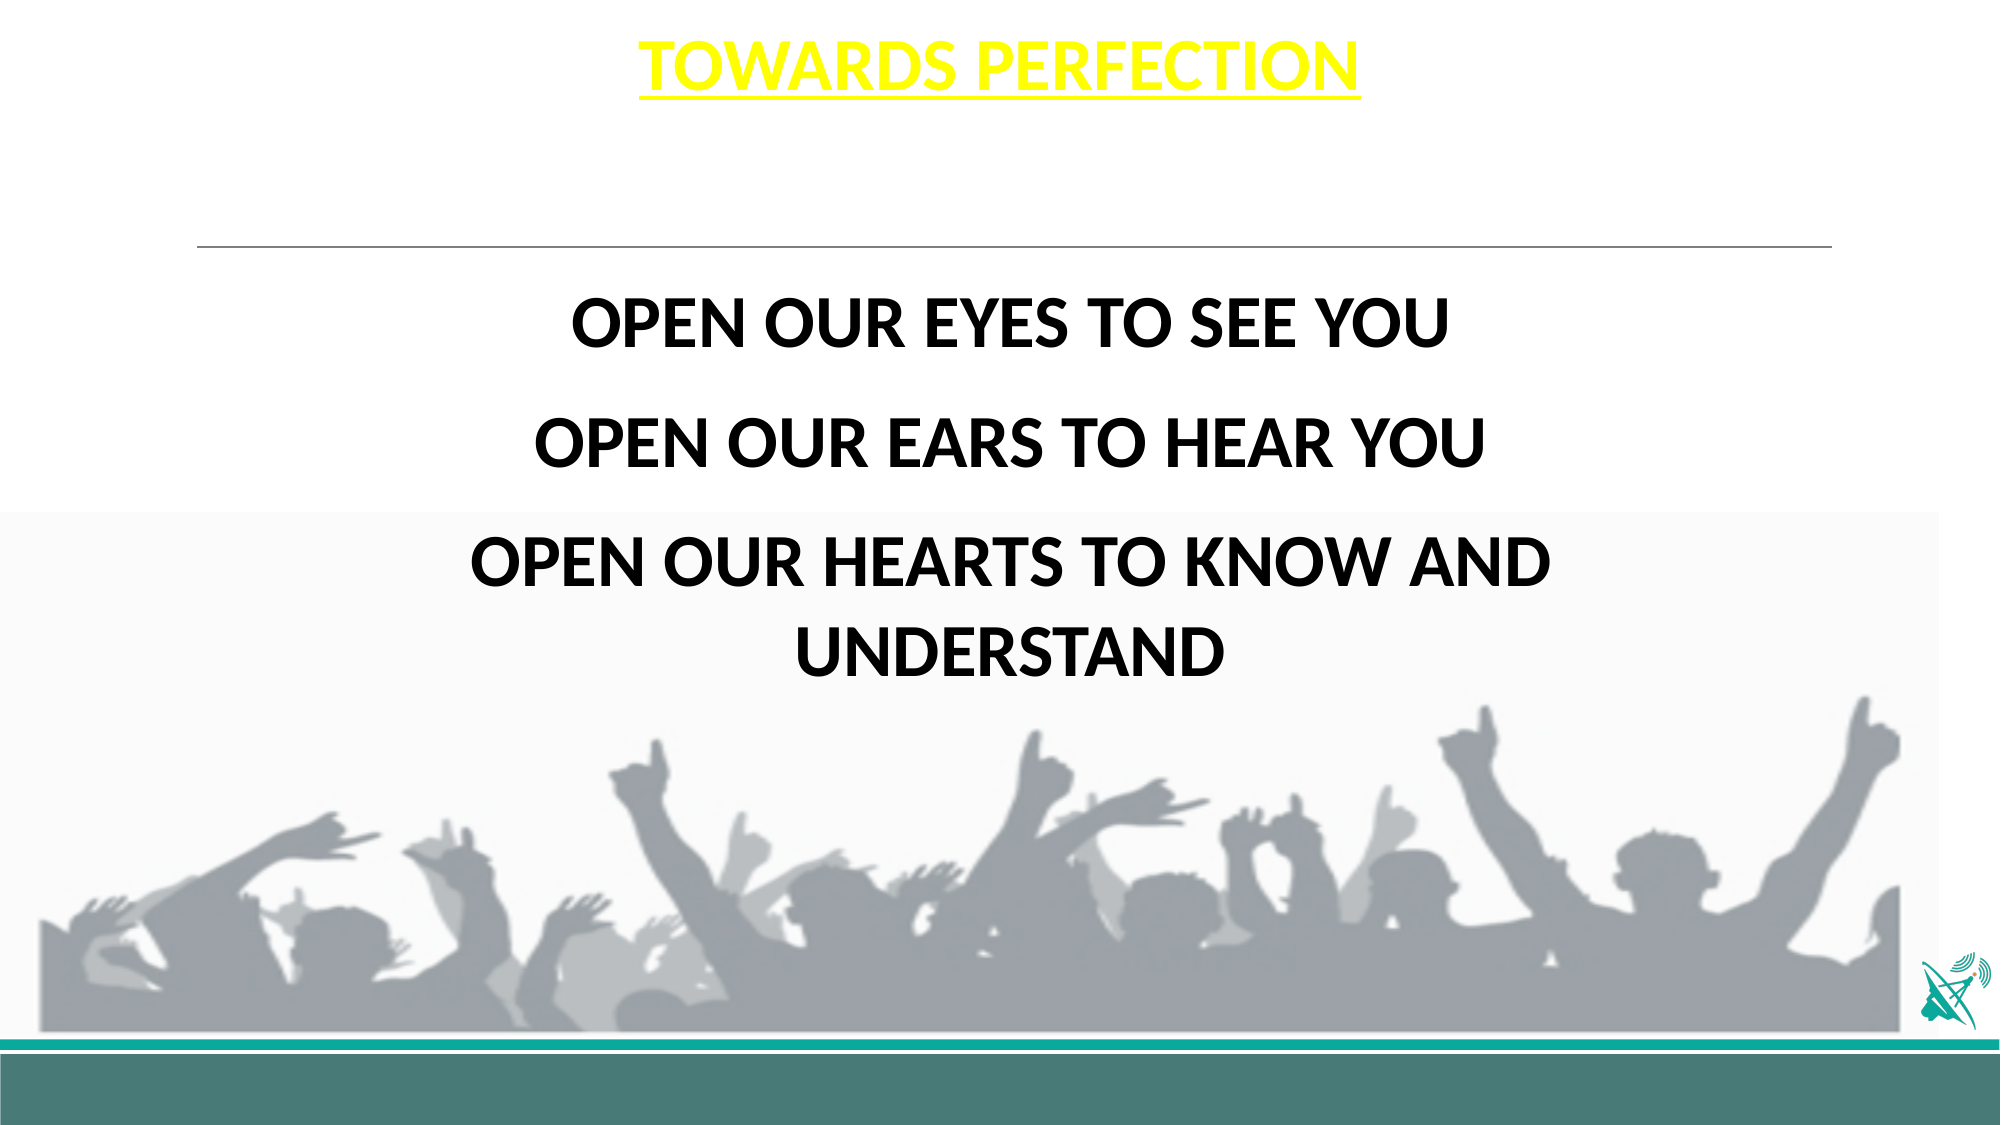

# TOWARDS PERFECTION
OPEN OUR EYES TO SEE YOU
OPEN OUR EARS TO HEAR YOU
OPEN OUR HEARTS TO KNOW AND UNDERSTAND